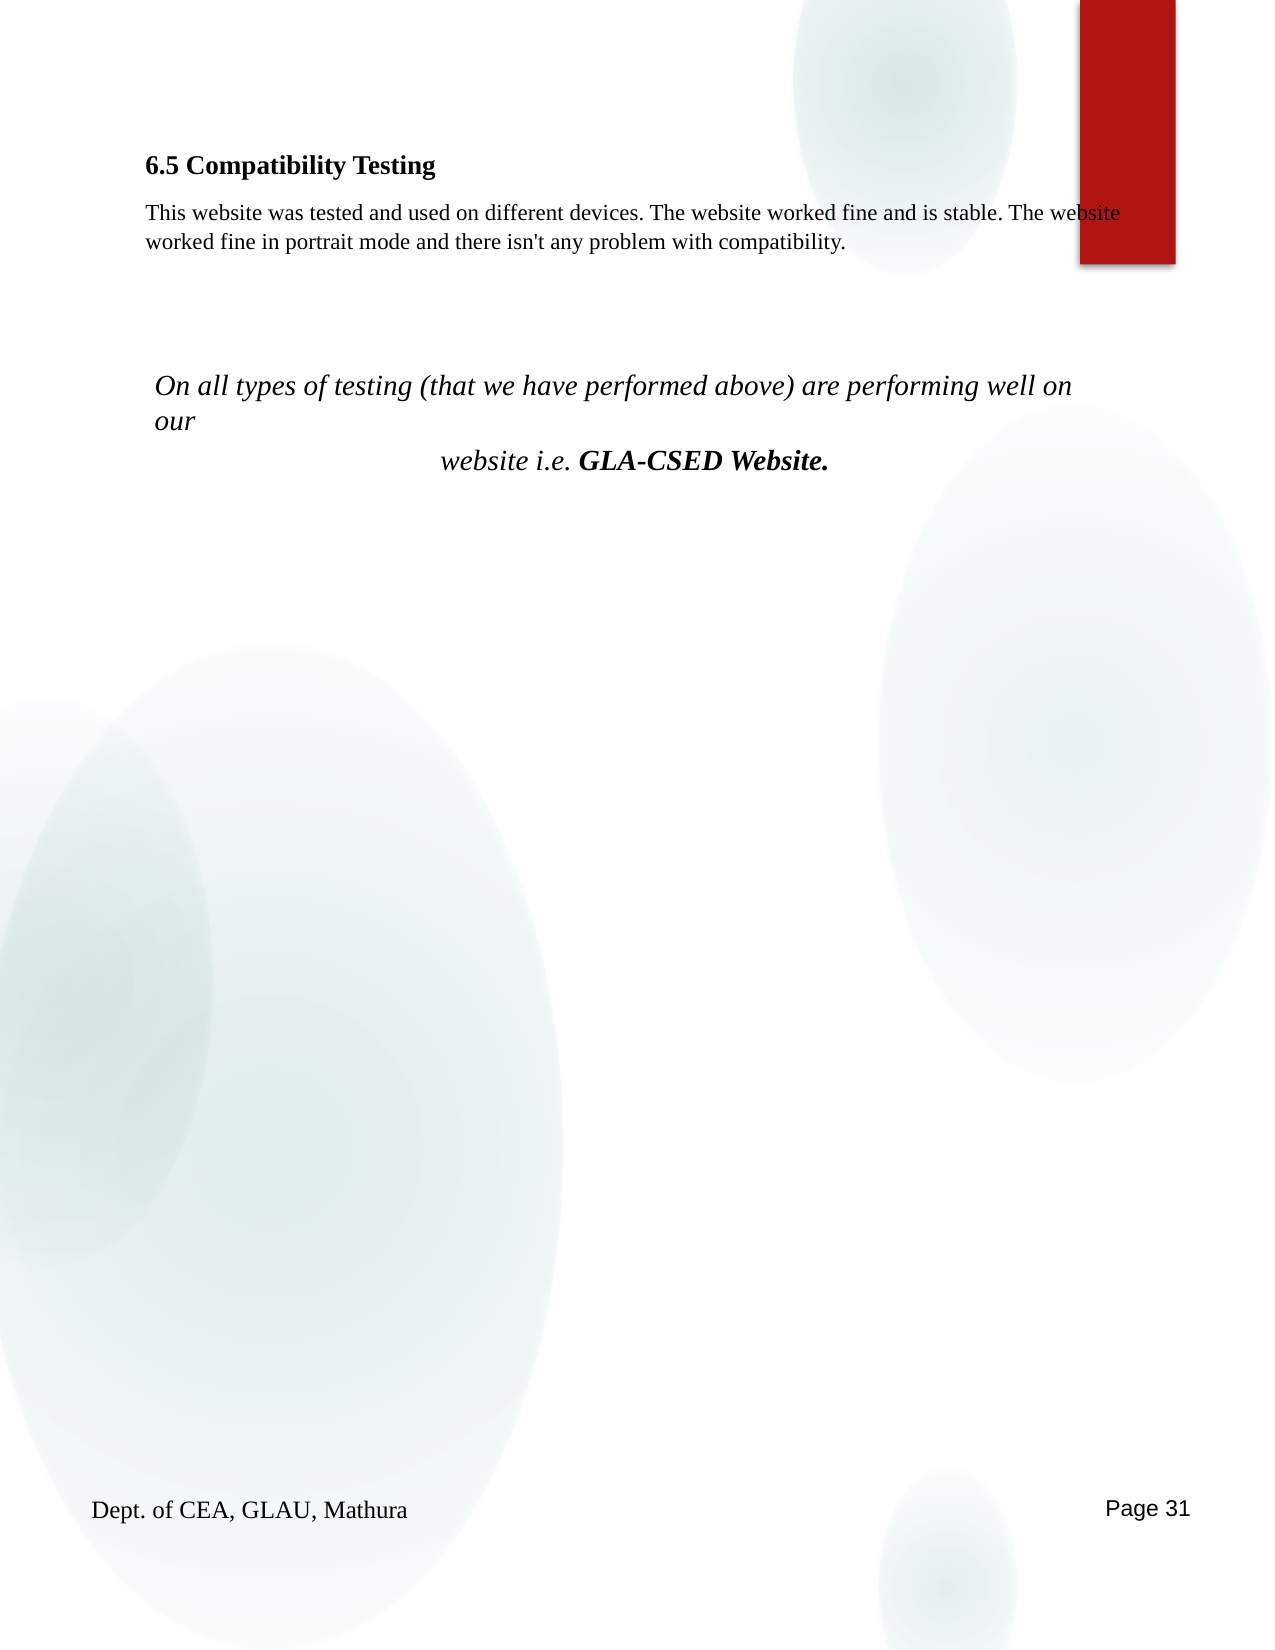

6.5 Compatibility Testing
This website was tested and used on different devices. The website worked fine and is stable. The website worked fine in portrait mode and there isn't any problem with compatibility.
On all types of testing (that we have performed above) are performing well on our
website i.e. GLA-CSED Website.
Dept. of CEA, GLAU, Mathura
Page 31